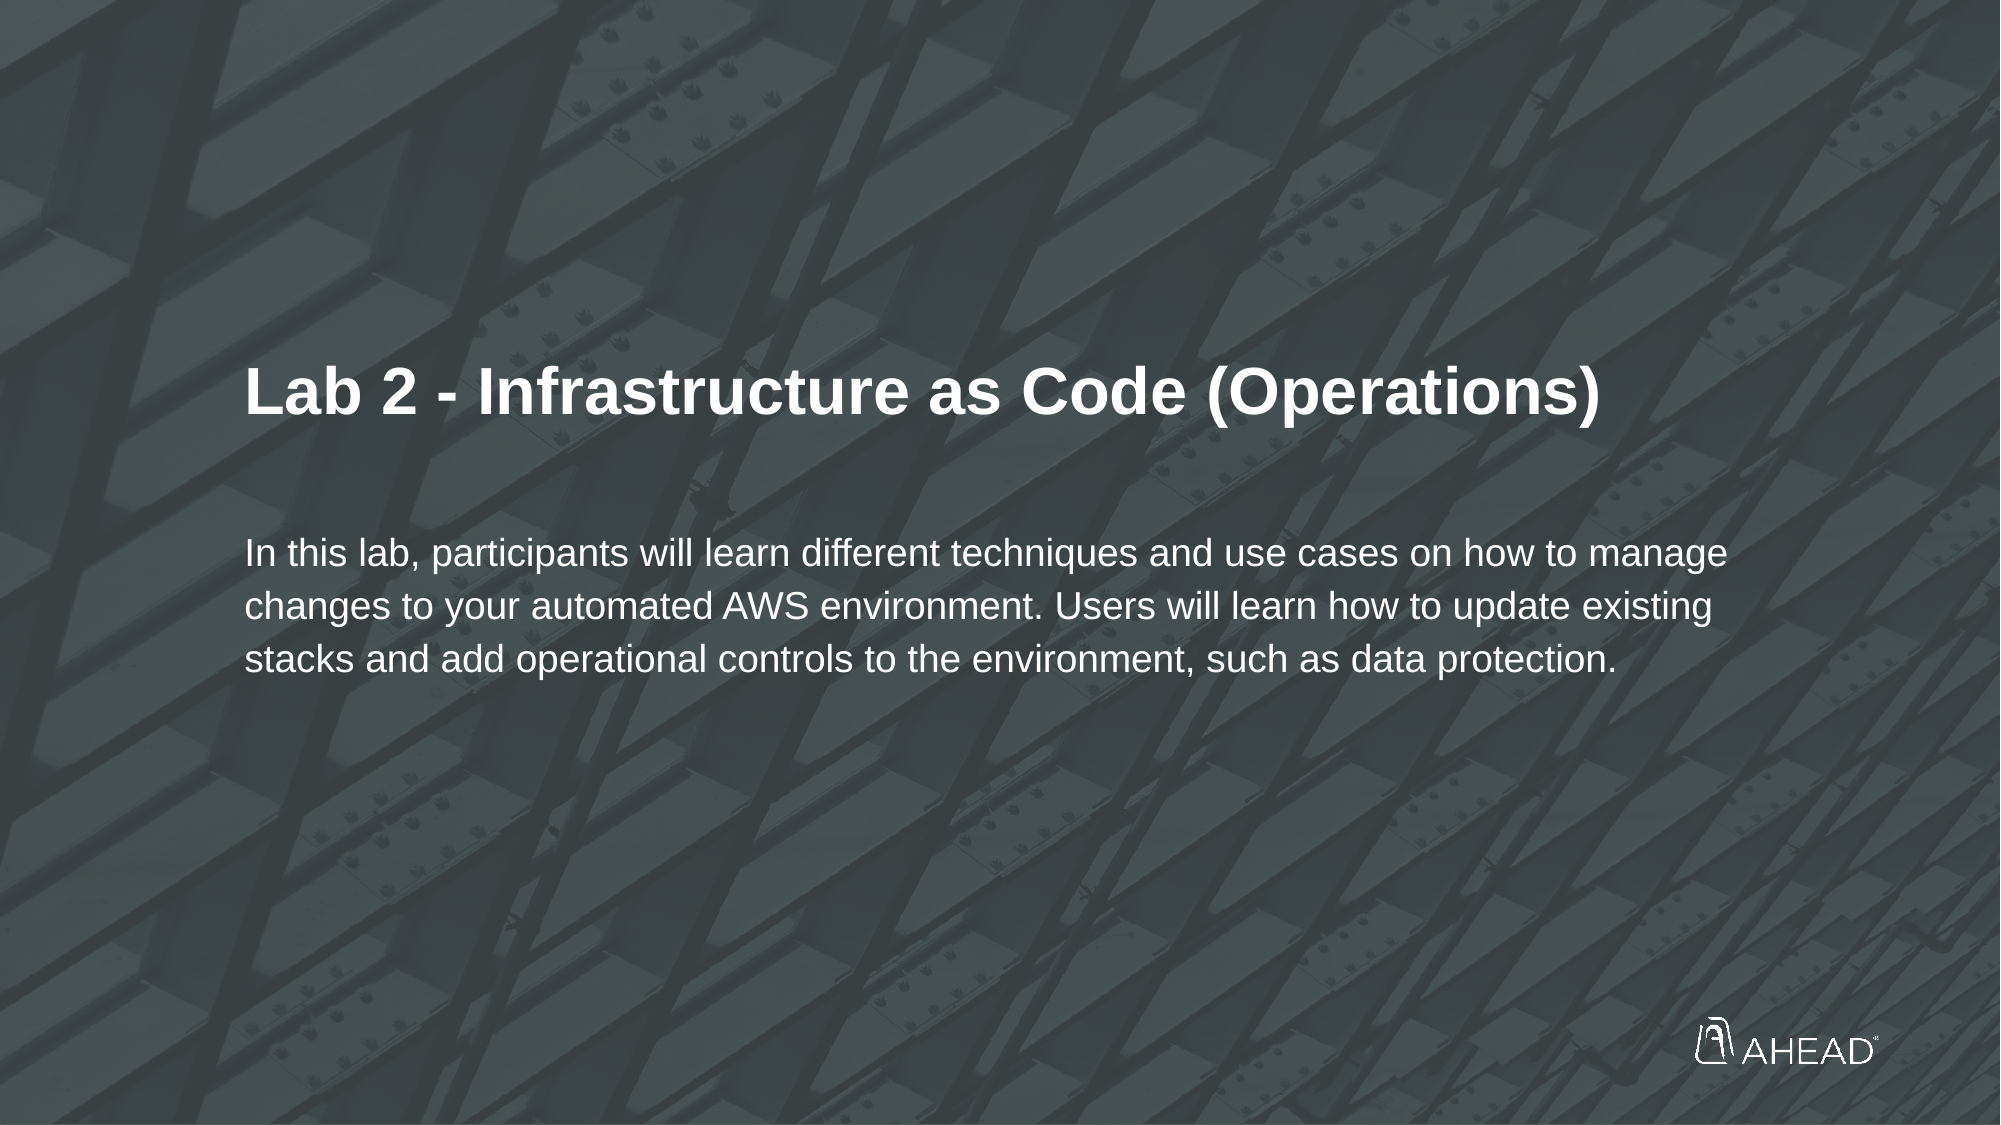

Lab 2 - Infrastructure as Code (Operations)

In this lab, participants will learn different techniques and use cases on how to manage changes to your automated AWS environment. Users will learn how to update existing stacks and add operational controls to the environment, such as data protection.